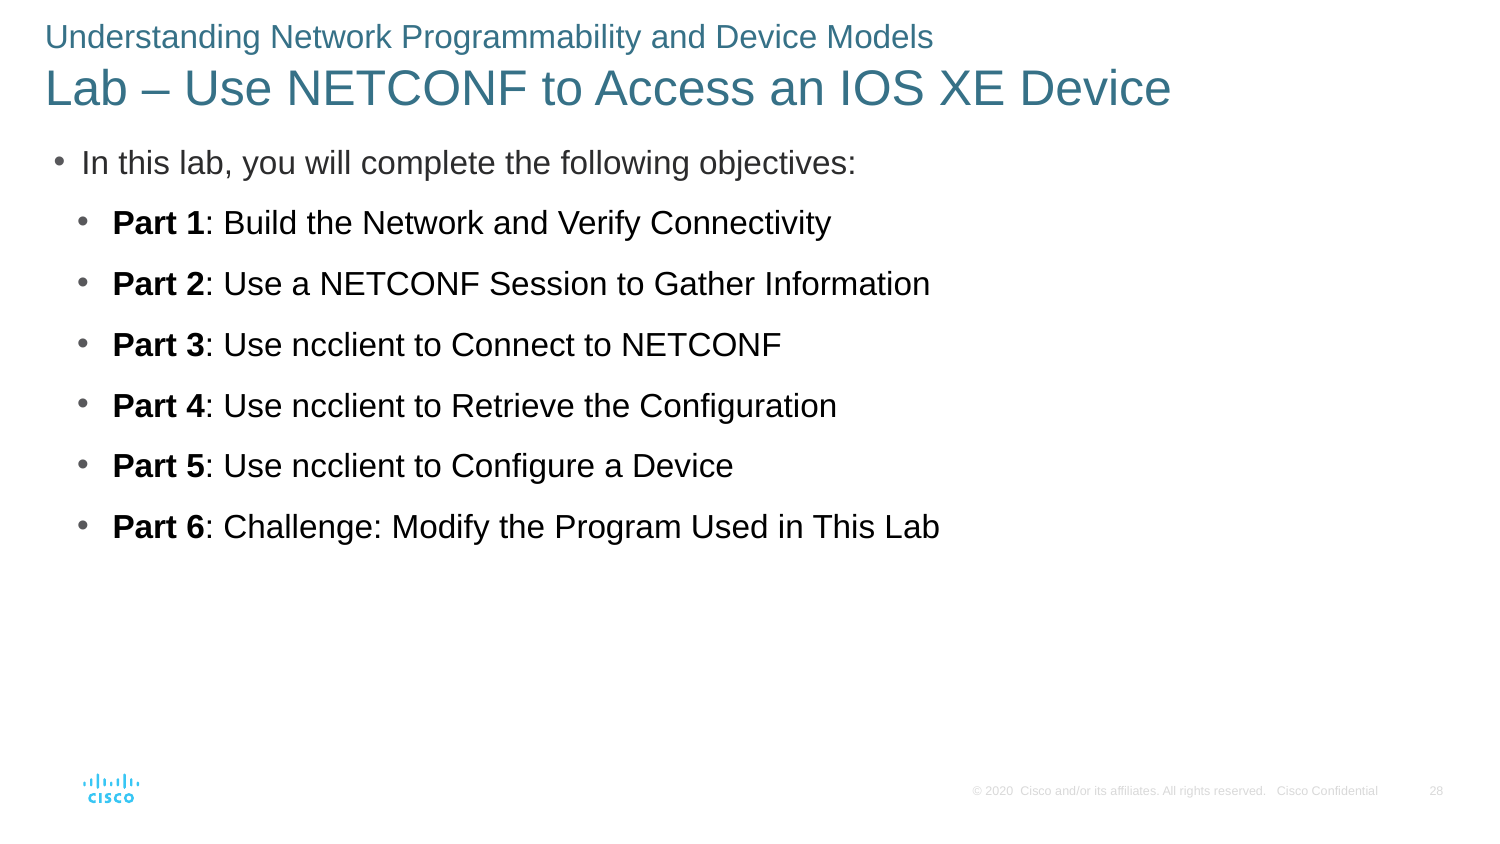

# Understanding Network Programmability and Device Models Lab – Use NETCONF to Access an IOS XE Device
In this lab, you will complete the following objectives:
Part 1: Build the Network and Verify Connectivity
Part 2: Use a NETCONF Session to Gather Information
Part 3: Use ncclient to Connect to NETCONF
Part 4: Use ncclient to Retrieve the Configuration
Part 5: Use ncclient to Configure a Device
Part 6: Challenge: Modify the Program Used in This Lab